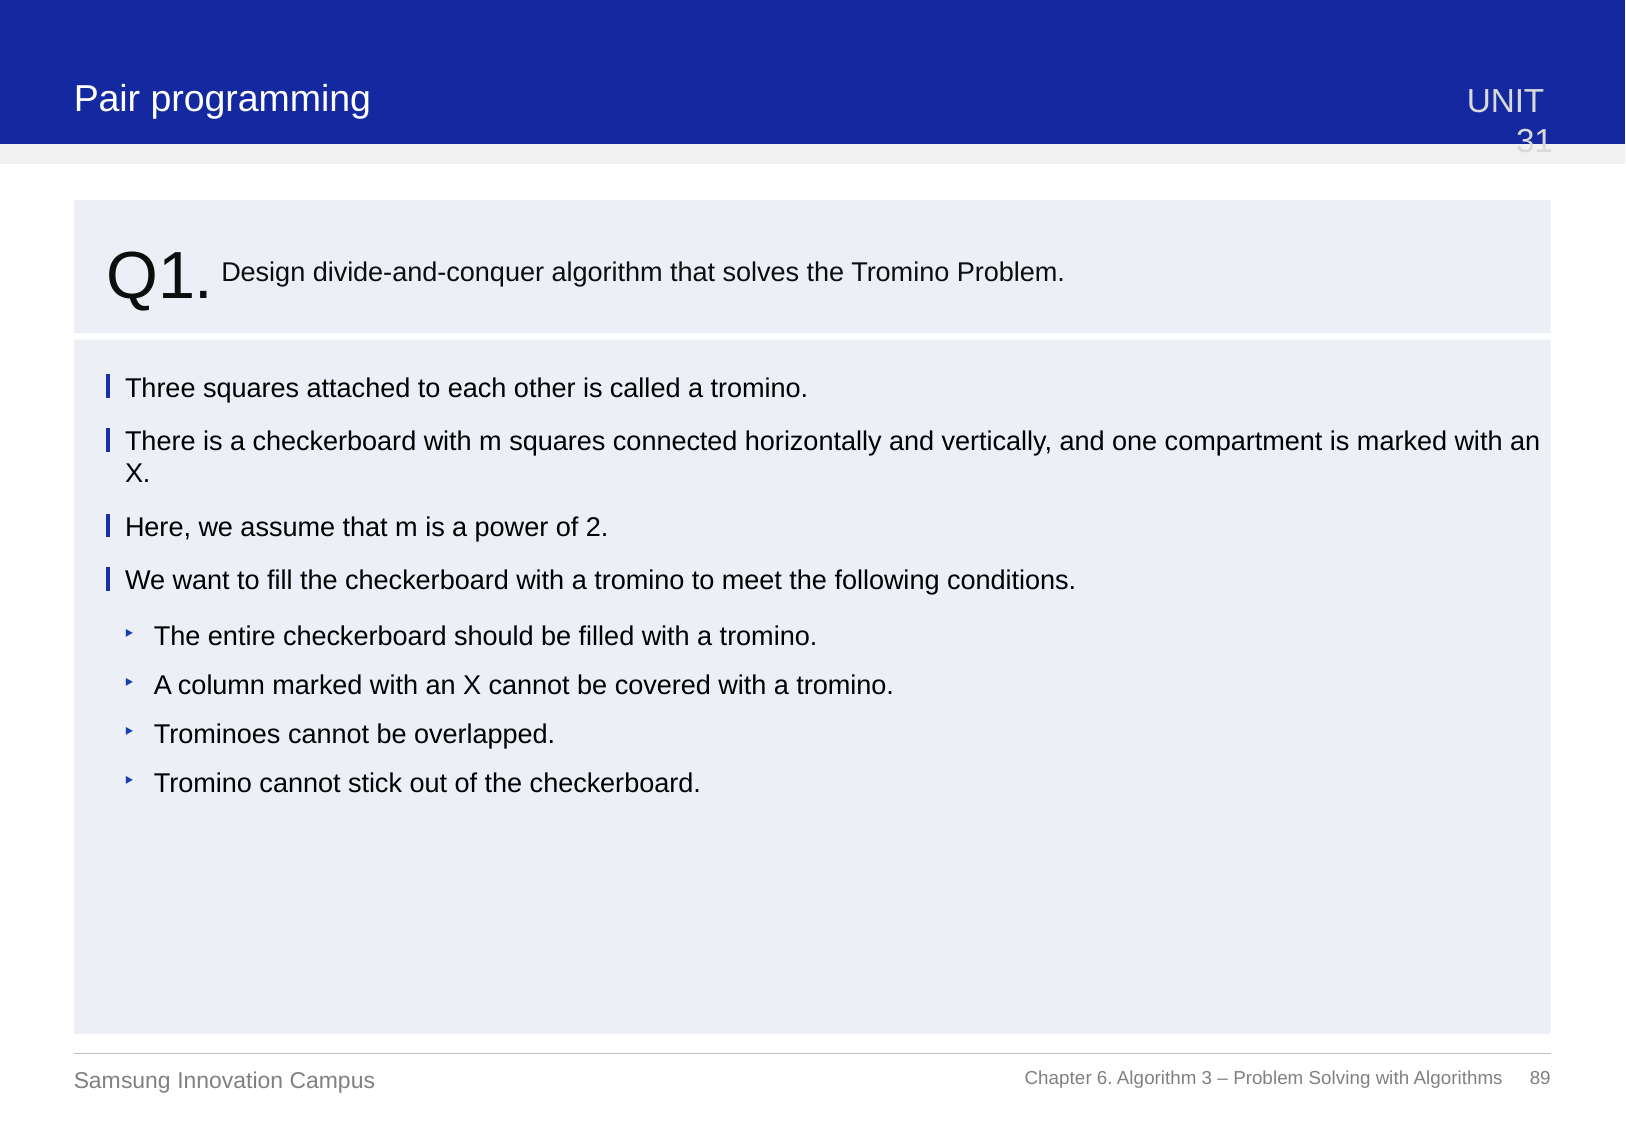

Pair programming
UNIT  31
Q1.
Design divide-and-conquer algorithm that solves the Tromino Problem.
Three squares attached to each other is called a tromino.
There is a checkerboard with m squares connected horizontally and vertically, and one compartment is marked with an X.
Here, we assume that m is a power of 2.
We want to fill the checkerboard with a tromino to meet the following conditions.
The entire checkerboard should be filled with a tromino.
A column marked with an X cannot be covered with a tromino.
Trominoes cannot be overlapped.
Tromino cannot stick out of the checkerboard.